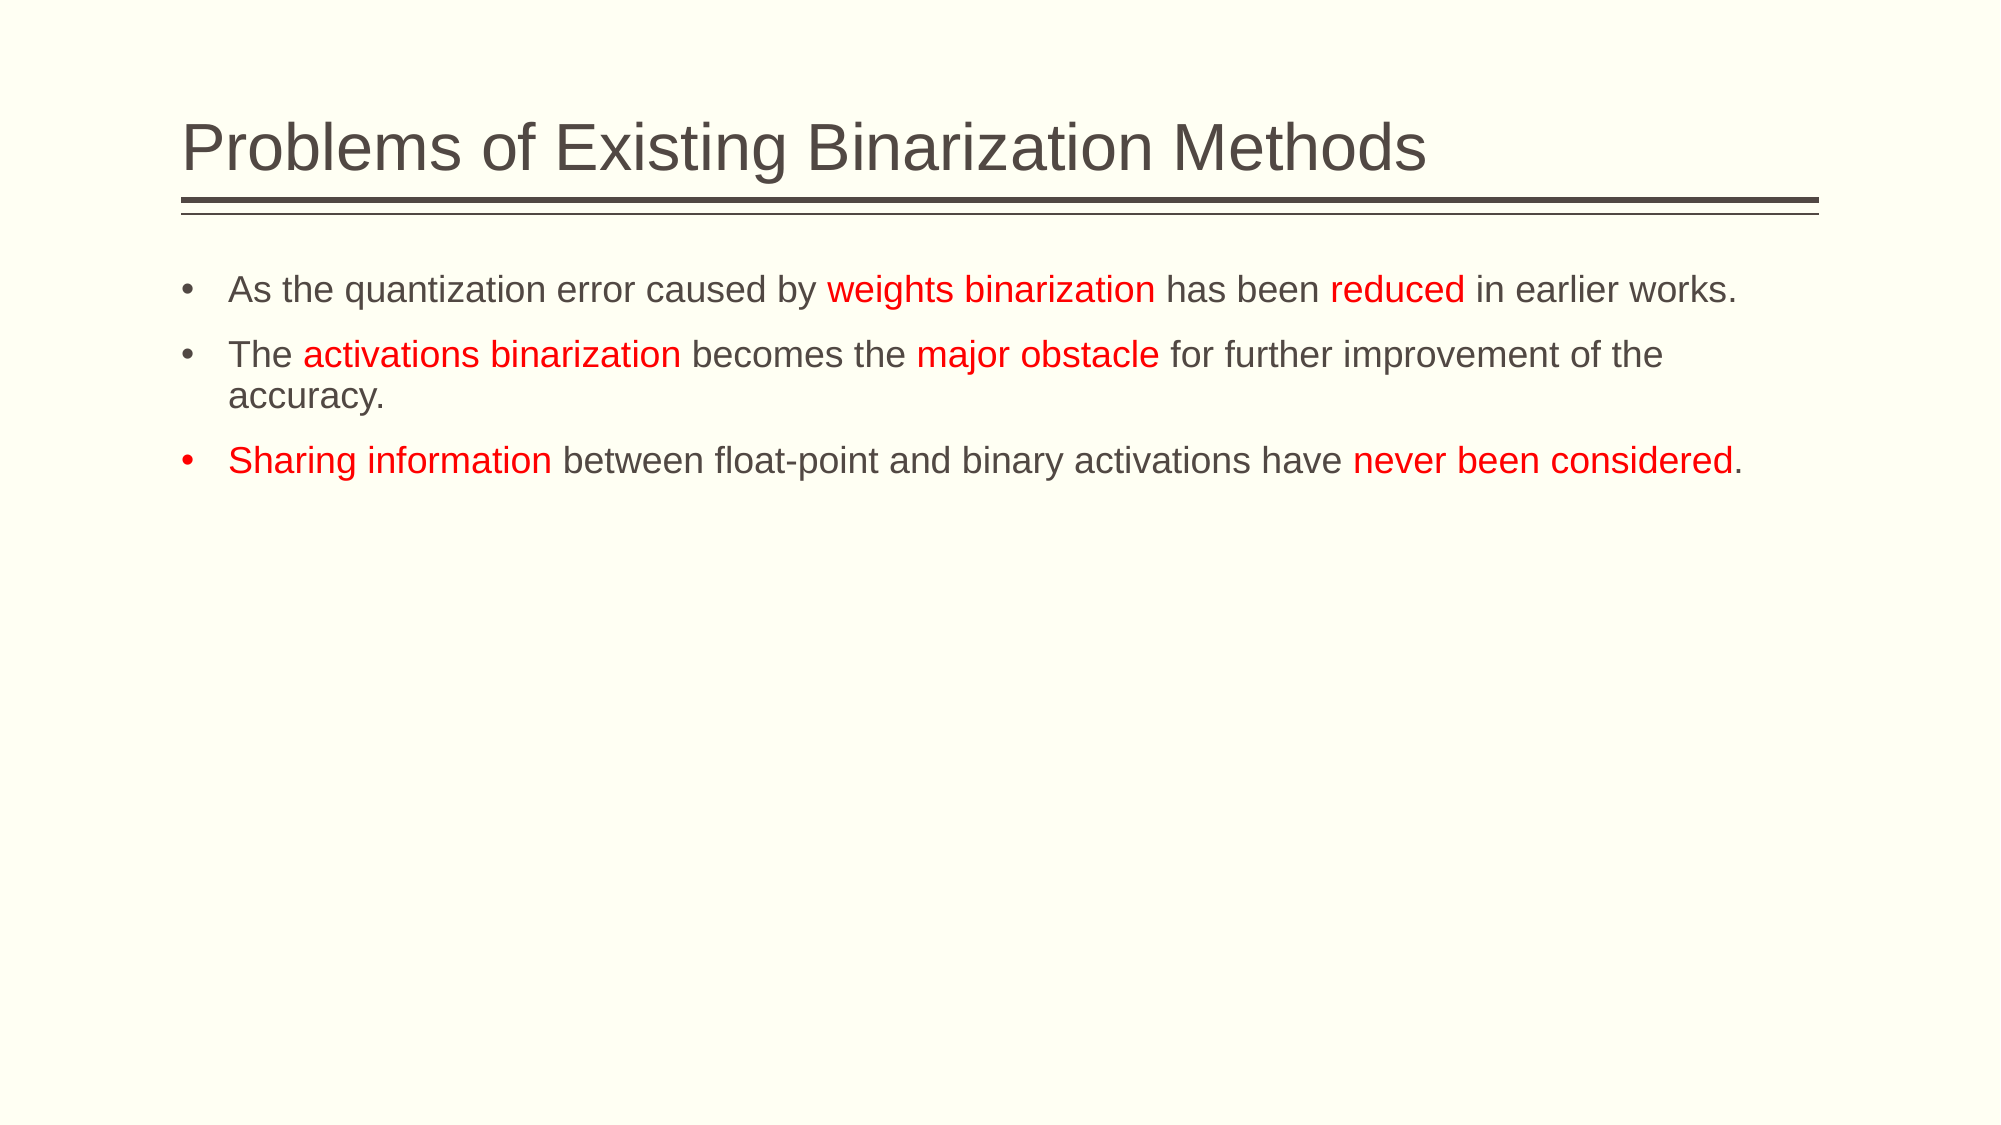

# Problems of Existing Binarization Methods
As the quantization error caused by weights binarization has been reduced in earlier works.
The activations binarization becomes the major obstacle for further improvement of the accuracy.
Sharing information between float-point and binary activations have never been considered.